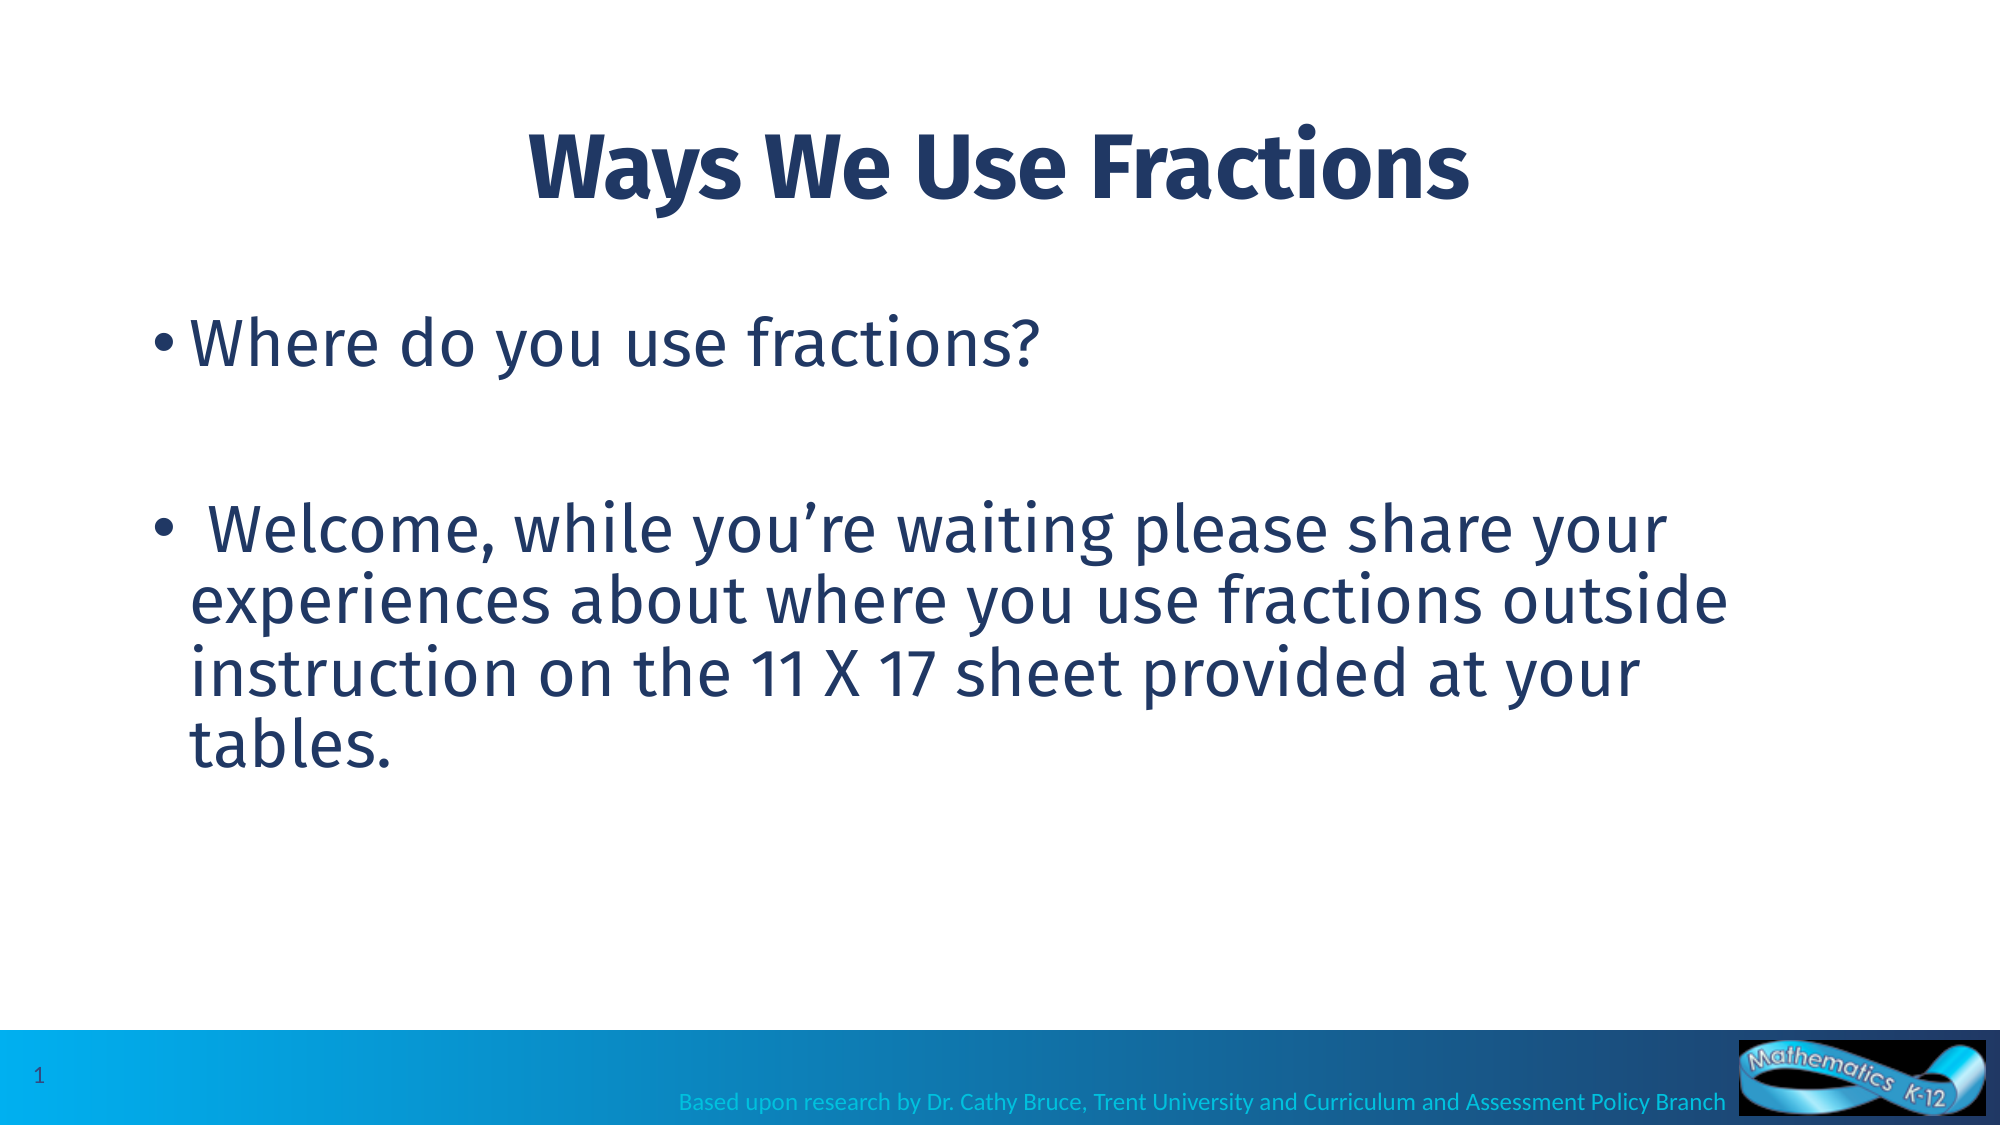

# Ways We Use Fractions
Where do you use fractions?

 Welcome, while you’re waiting please share your experiences about where you use fractions outside instruction on the 11 X 17 sheet provided at your tables.
1